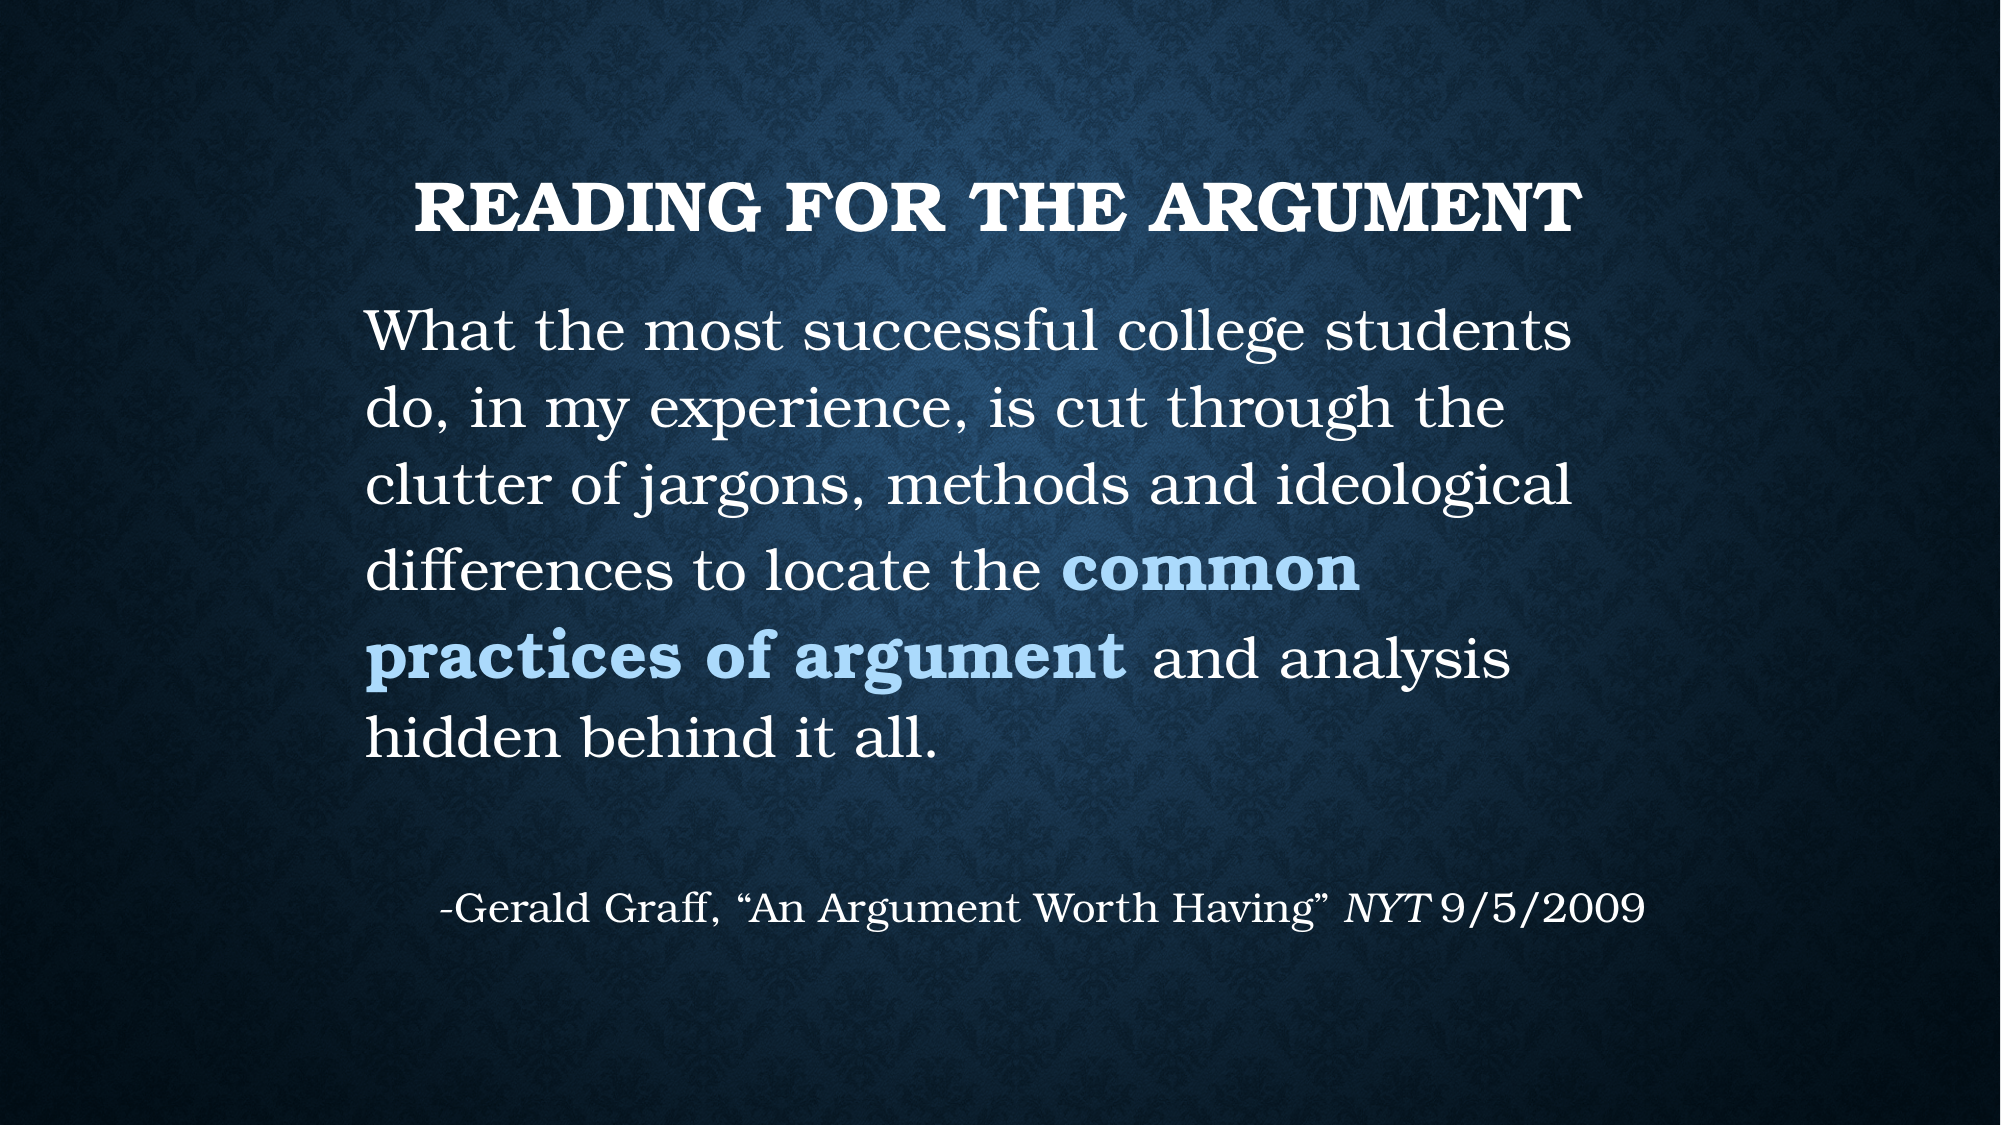

# Reading for the Argument

What the most successful college students do, in my experience, is cut through the clutter of jargons, methods and ideological differences to locate the common practices of argument and analysis hidden behind it all.

-Gerald Graff, “An Argument Worth Having” NYT 9/5/2009